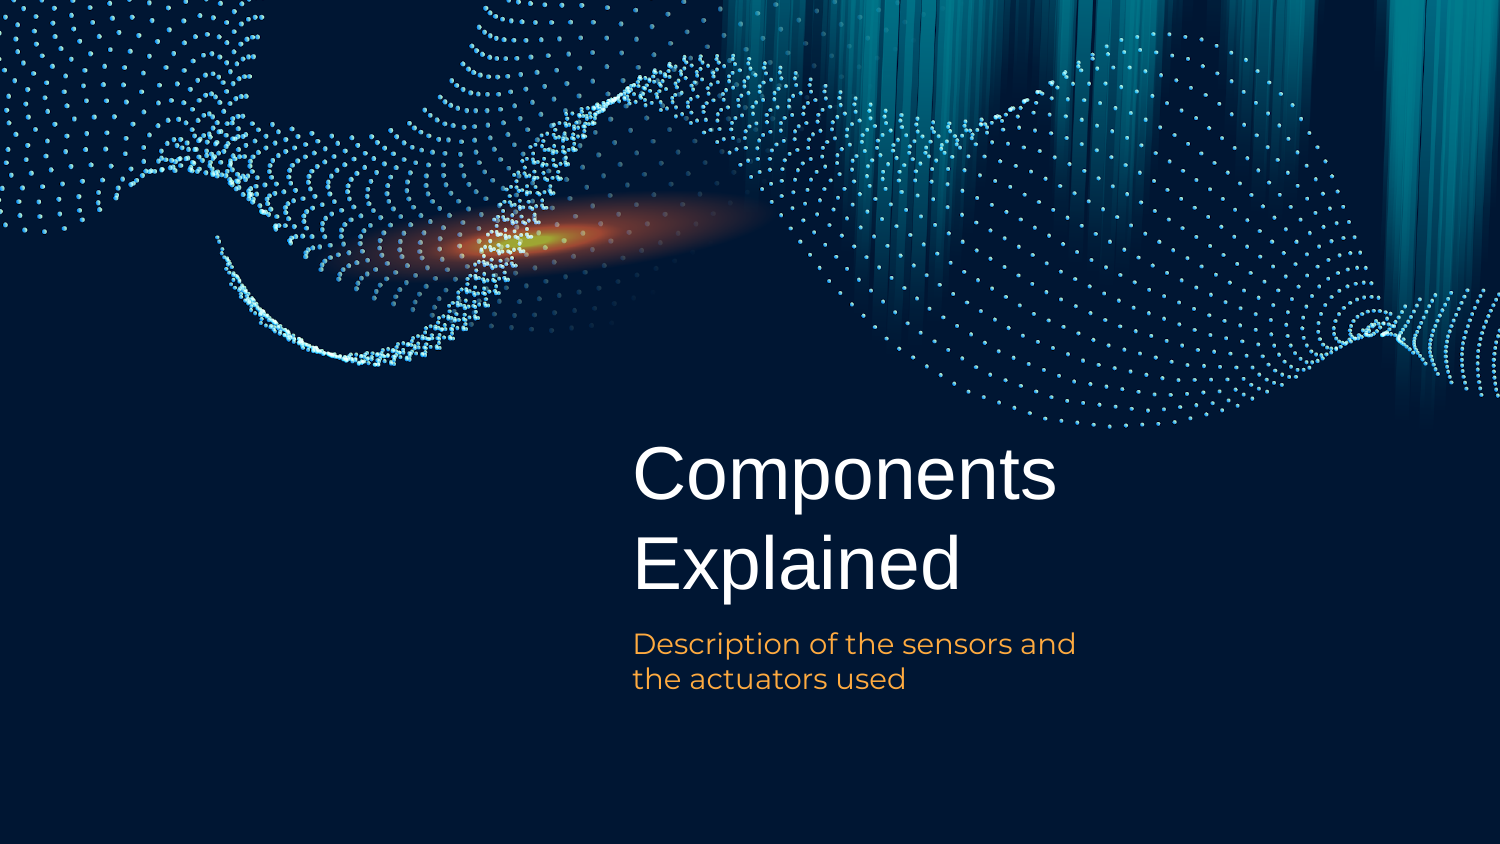

# Components Explained
Description of the sensors and the actuators used